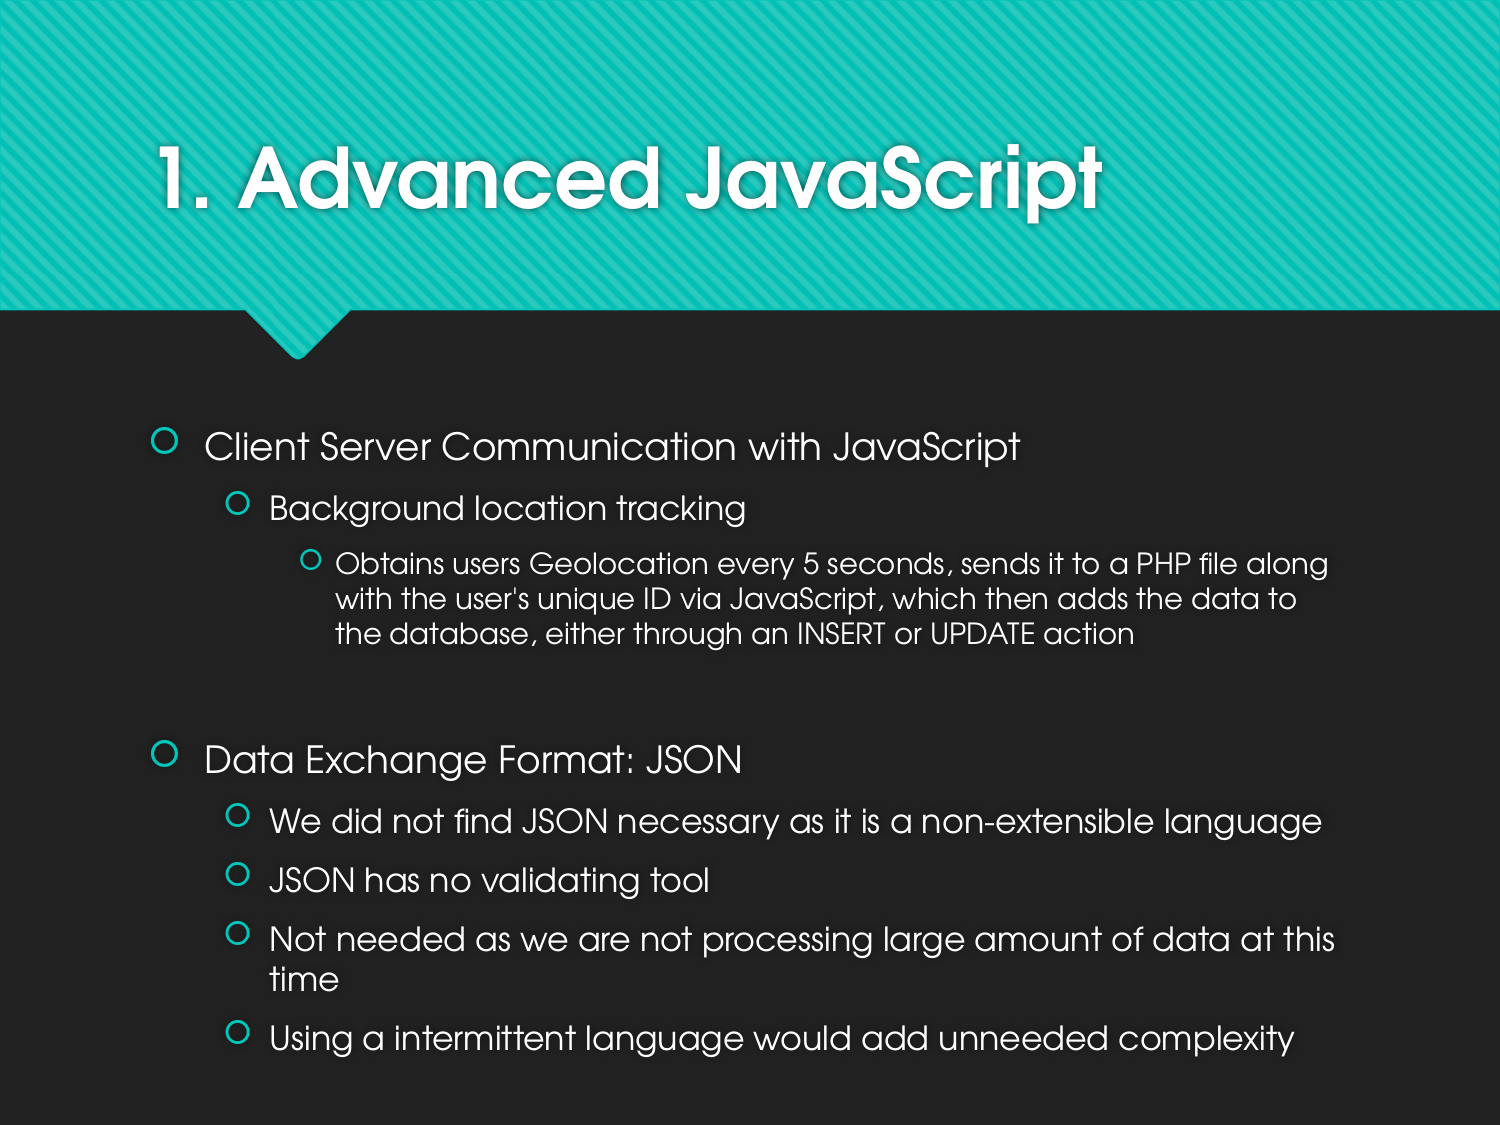

# 1. Advanced JavaScript
Client Server Communication with JavaScript
Background location tracking
Obtains users Geolocation every 5 seconds, sends it to a PHP file along with the user's unique ID via JavaScript, which then adds the data to the database, either through an INSERT or UPDATE action

Data Exchange Format: JSON
We did not find JSON necessary as it is a non-extensible language
JSON has no validating tool
Not needed as we are not processing large amount of data at this time
Using a intermittent language would add unneeded complexity